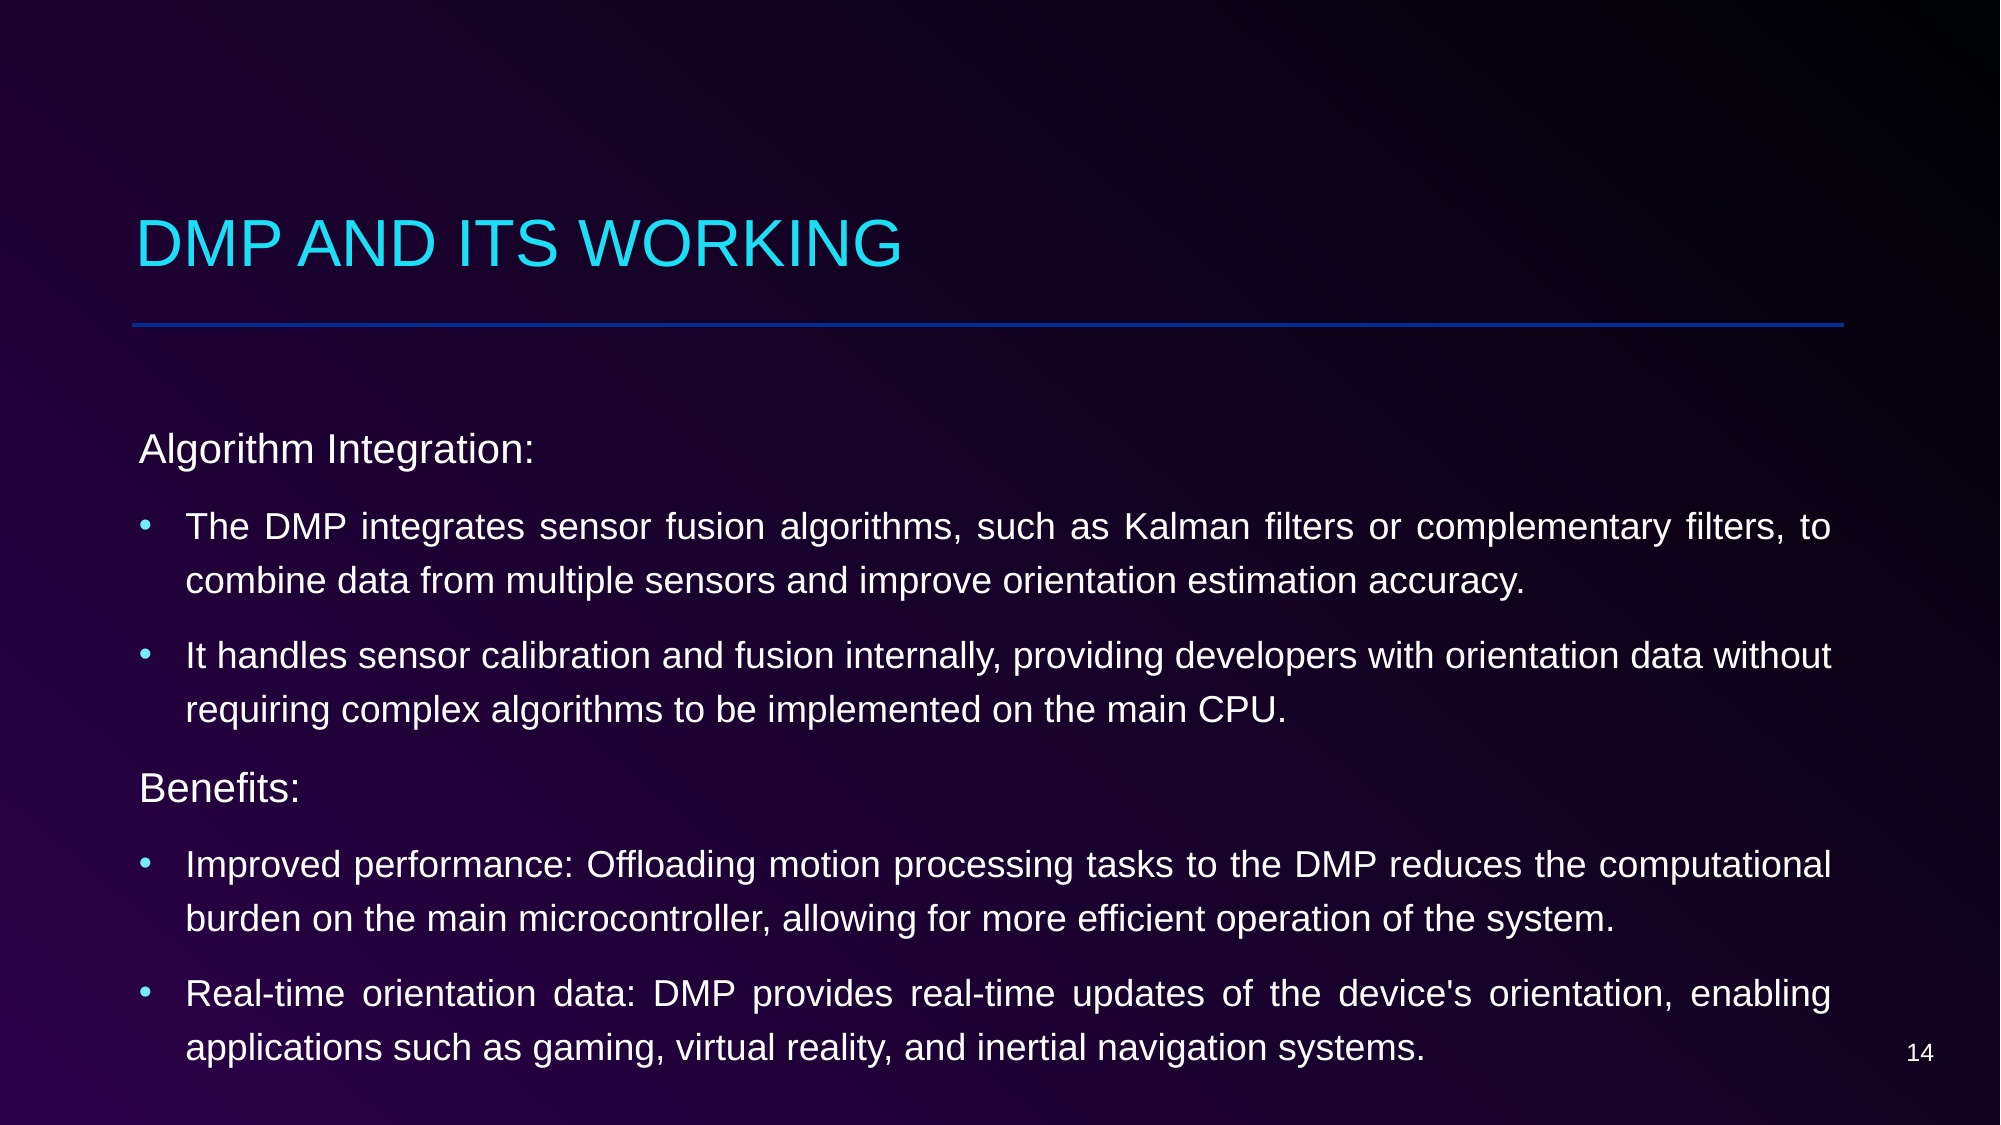

# DMP and Its Working
Algorithm Integration:
The DMP integrates sensor fusion algorithms, such as Kalman filters or complementary filters, to combine data from multiple sensors and improve orientation estimation accuracy.
It handles sensor calibration and fusion internally, providing developers with orientation data without requiring complex algorithms to be implemented on the main CPU.
Benefits:
Improved performance: Offloading motion processing tasks to the DMP reduces the computational burden on the main microcontroller, allowing for more efficient operation of the system.
Real-time orientation data: DMP provides real-time updates of the device's orientation, enabling applications such as gaming, virtual reality, and inertial navigation systems.

14